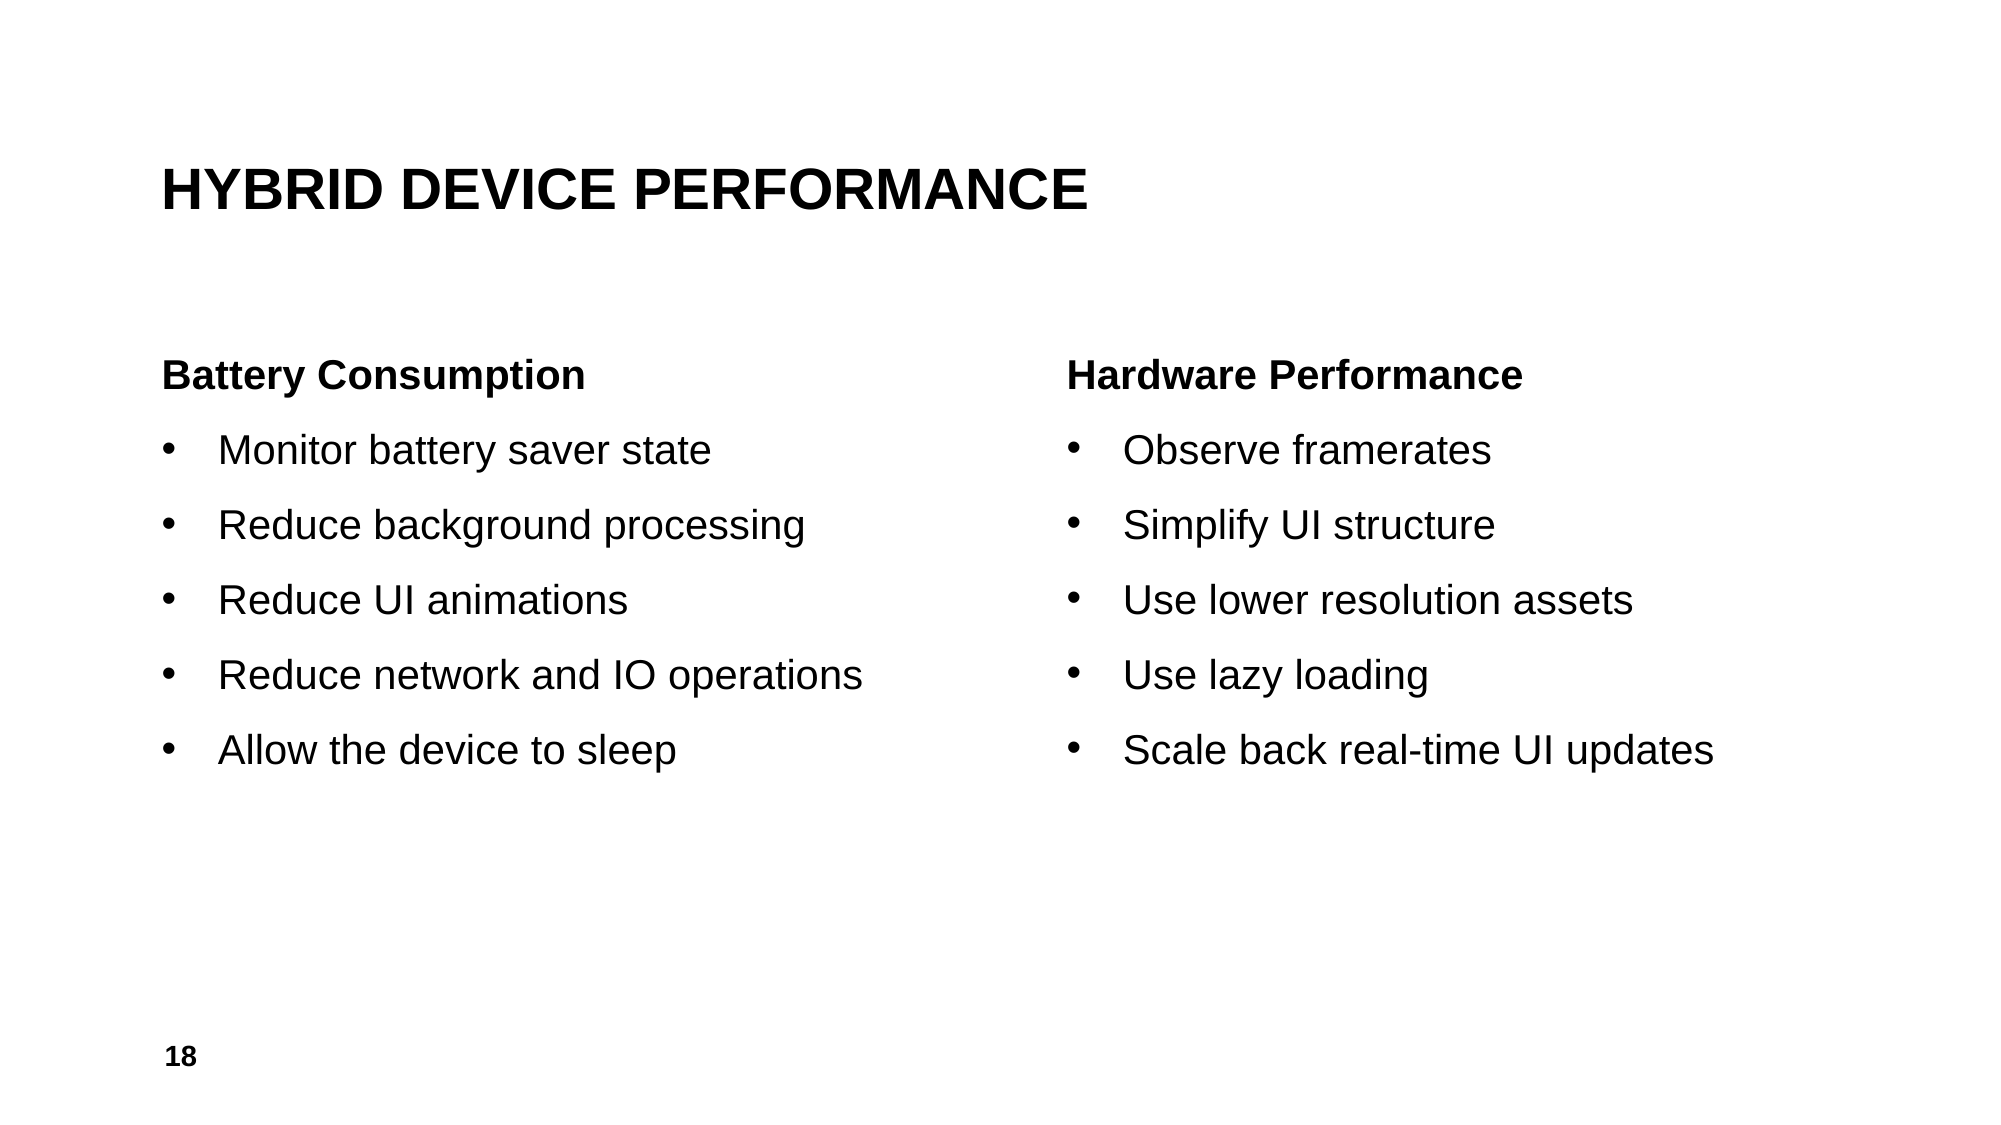

# Hybrid Device Performance
Battery Consumption
Monitor battery saver state
Reduce background processing
Reduce UI animations
Reduce network and IO operations
Allow the device to sleep
Hardware Performance
Observe framerates
Simplify UI structure
Use lower resolution assets
Use lazy loading
Scale back real-time UI updates
18